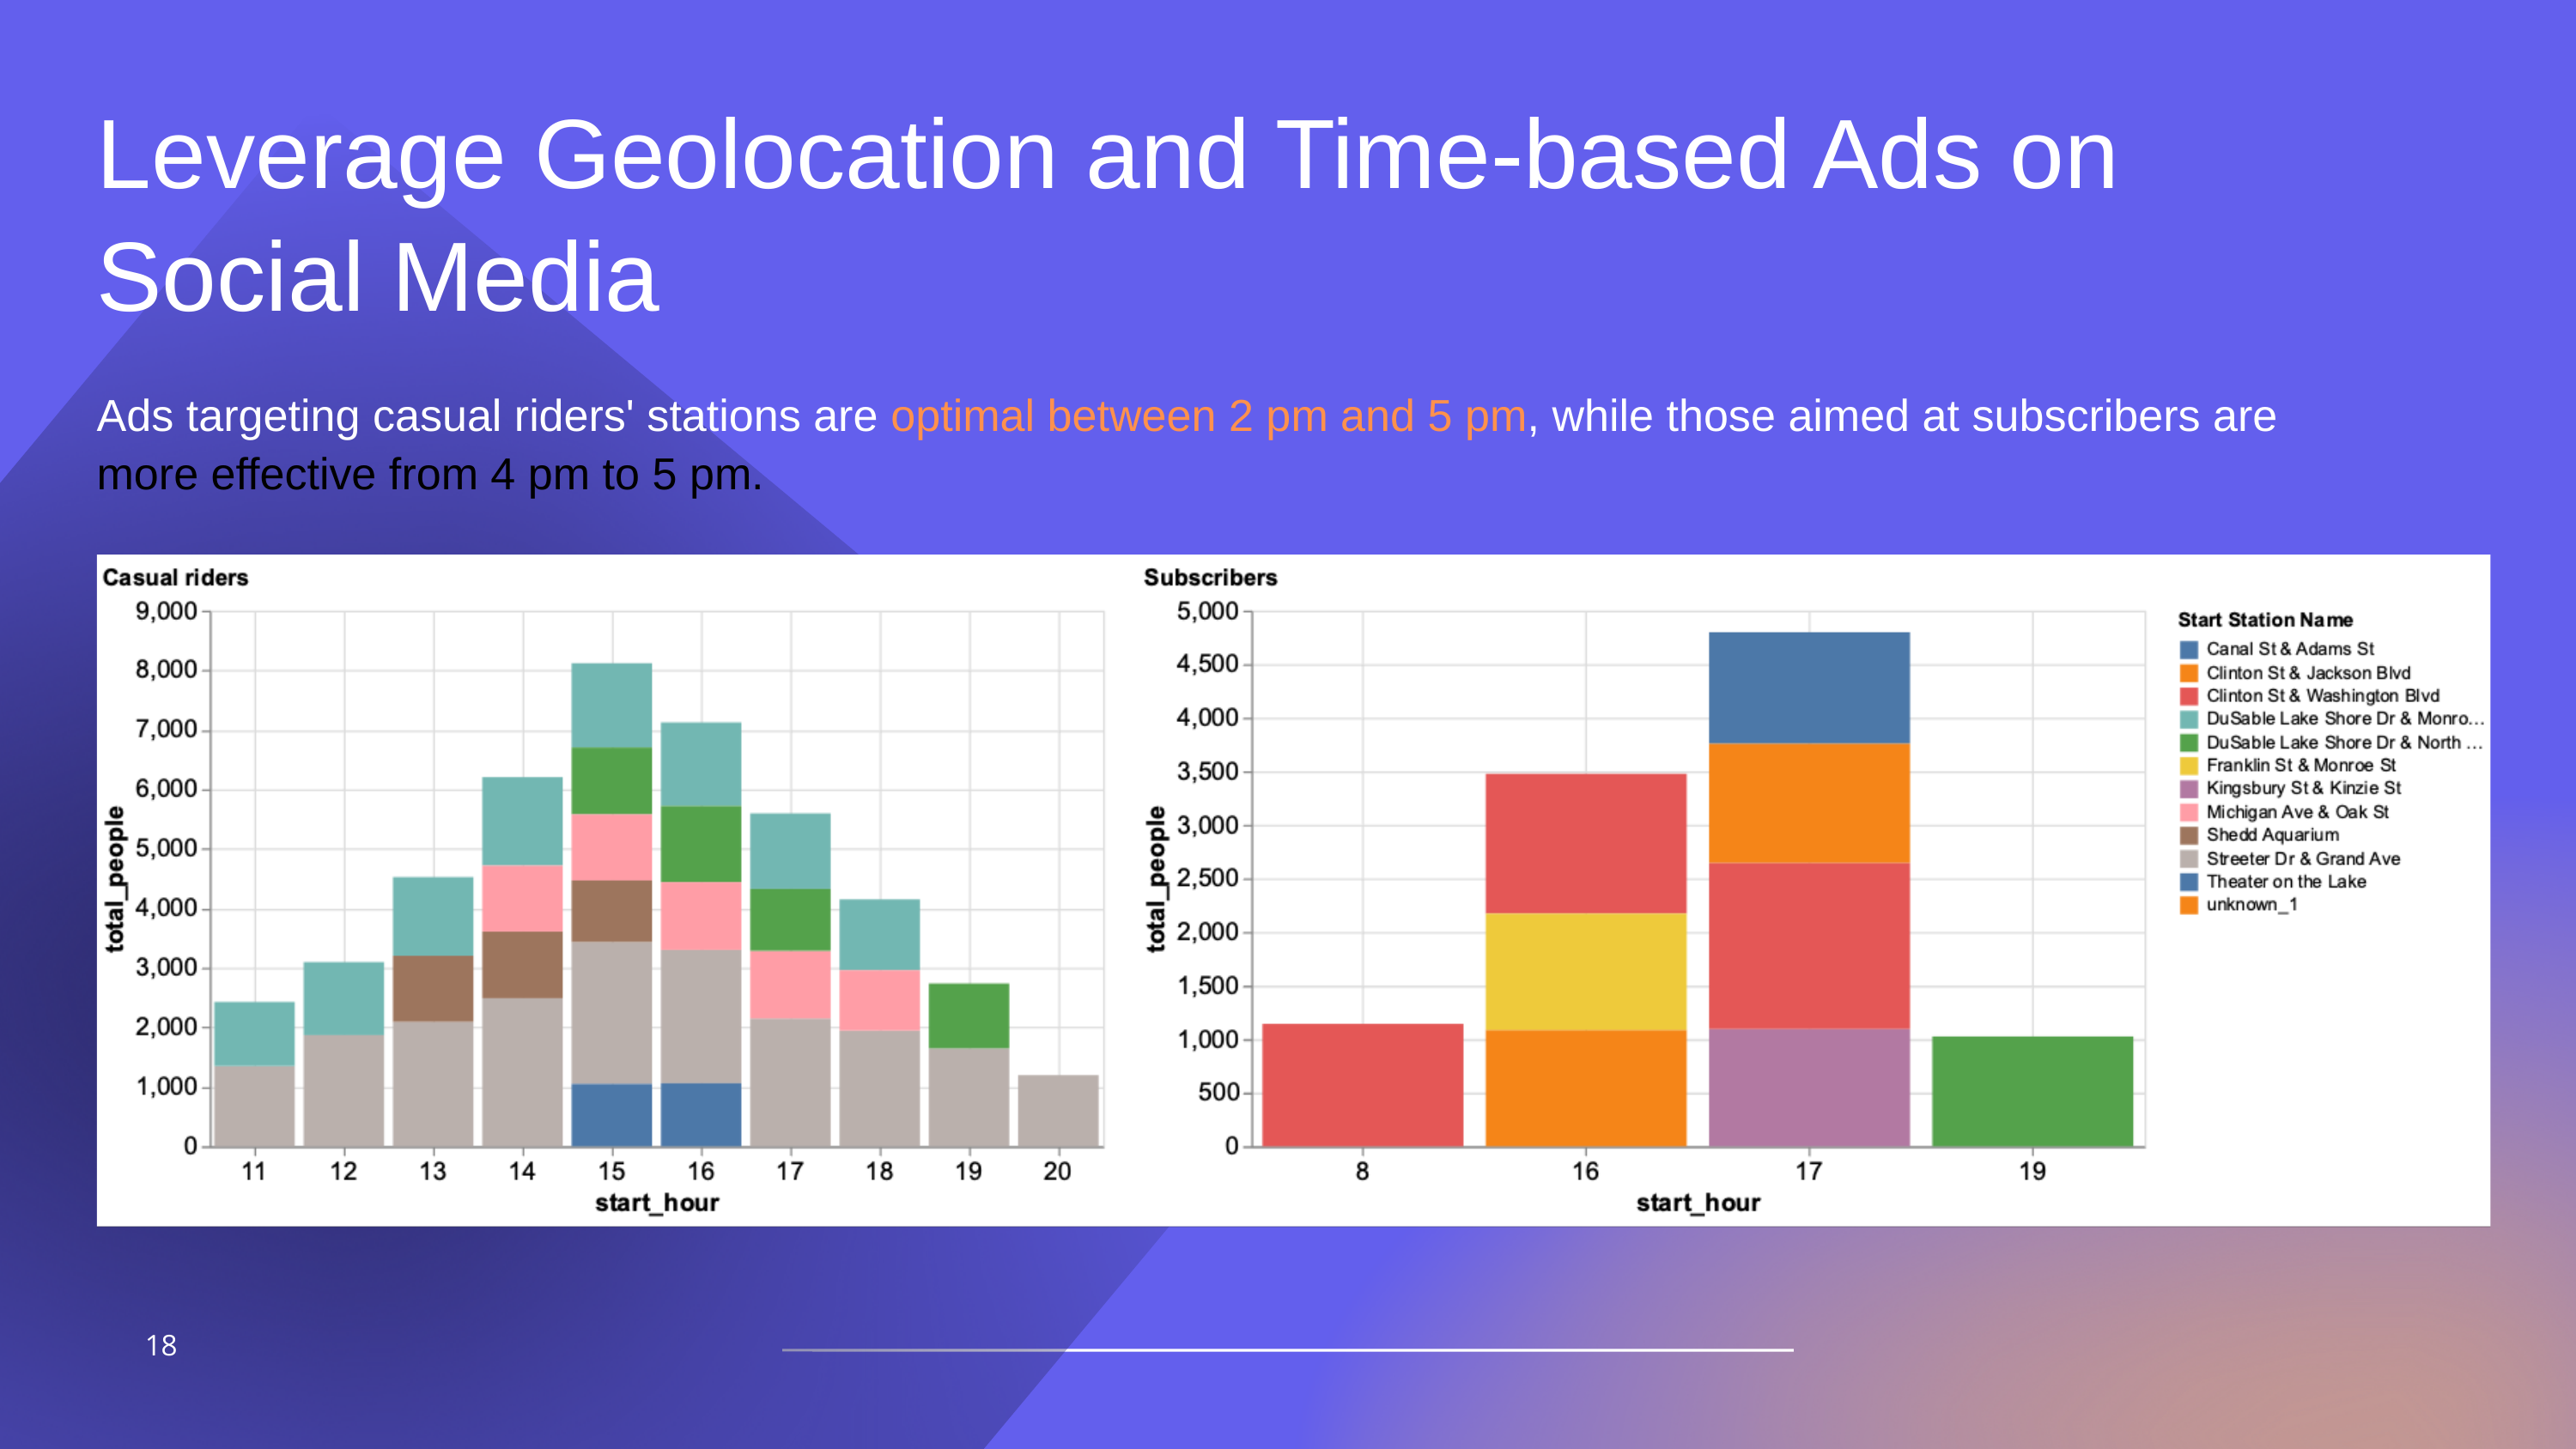

Leverage Geolocation and Time-based Ads on Social Media
Ads targeting casual riders' stations are optimal between 2 pm and 5 pm, while those aimed at subscribers are more effective from 4 pm to 5 pm.

18